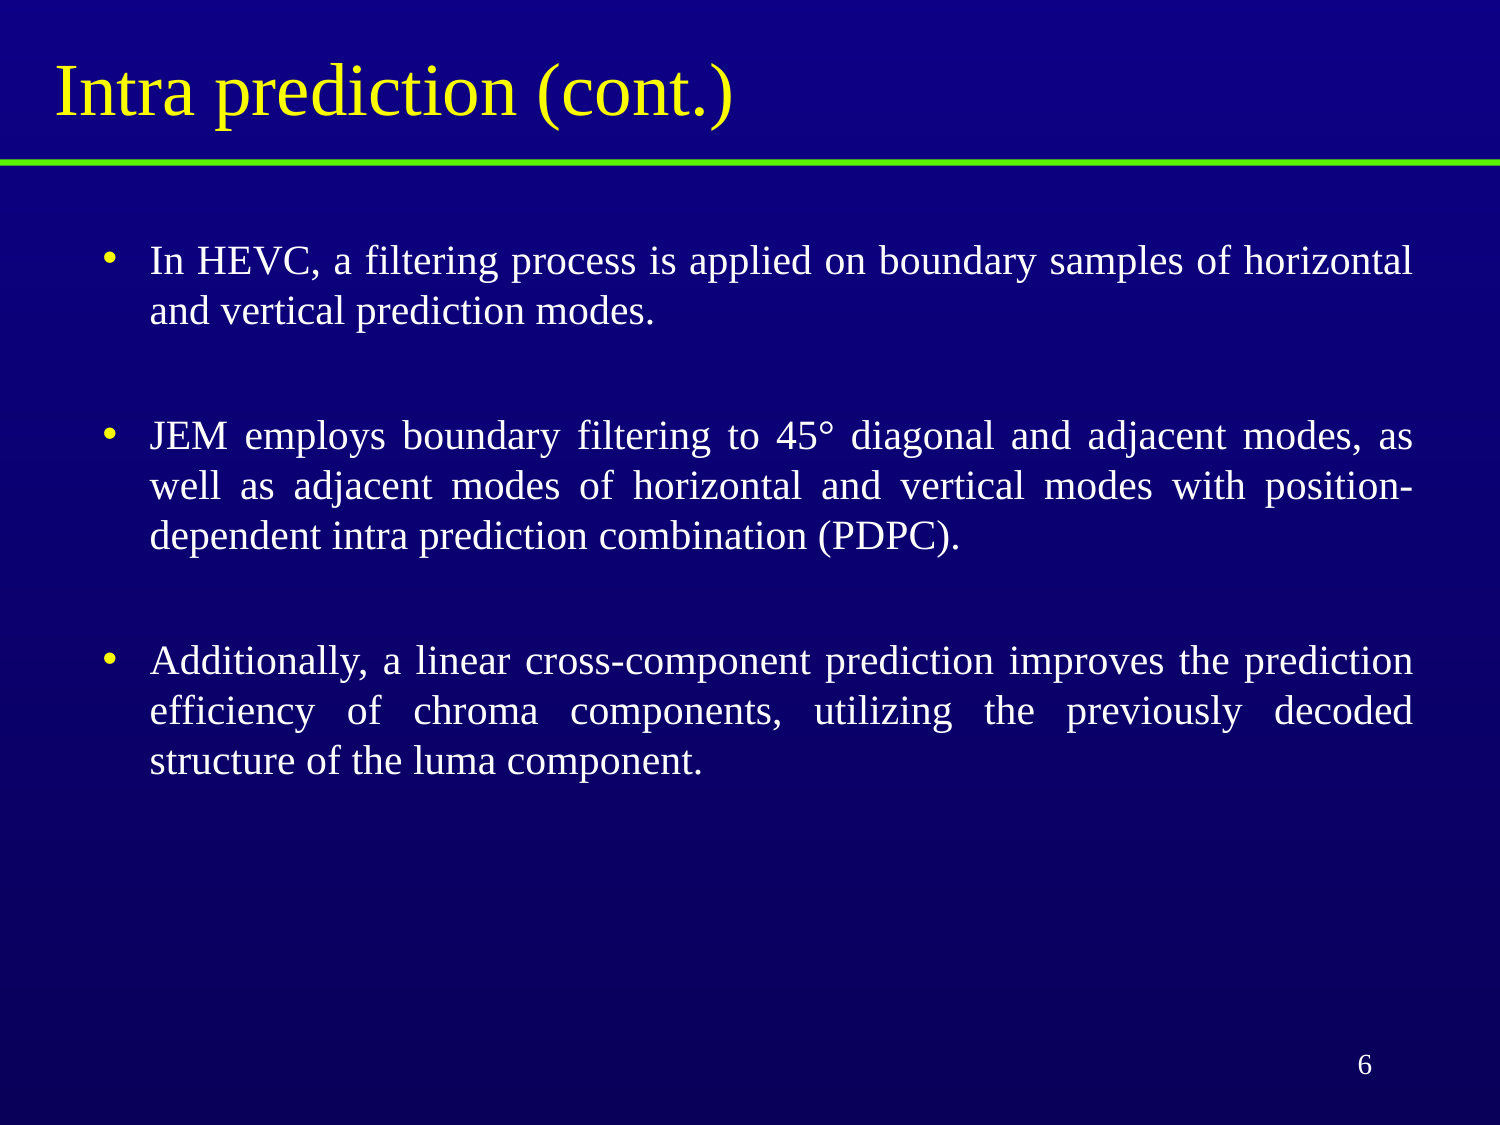

# Intra prediction (cont.)
In HEVC, a filtering process is applied on boundary samples of horizontal and vertical prediction modes.

JEM employs boundary filtering to 45° diagonal and adjacent modes, as well as adjacent modes of horizontal and vertical modes with position-dependent intra prediction combination (PDPC).

Additionally, a linear cross-component prediction improves the prediction efficiency of chroma components, utilizing the previously decoded structure of the luma component.

6